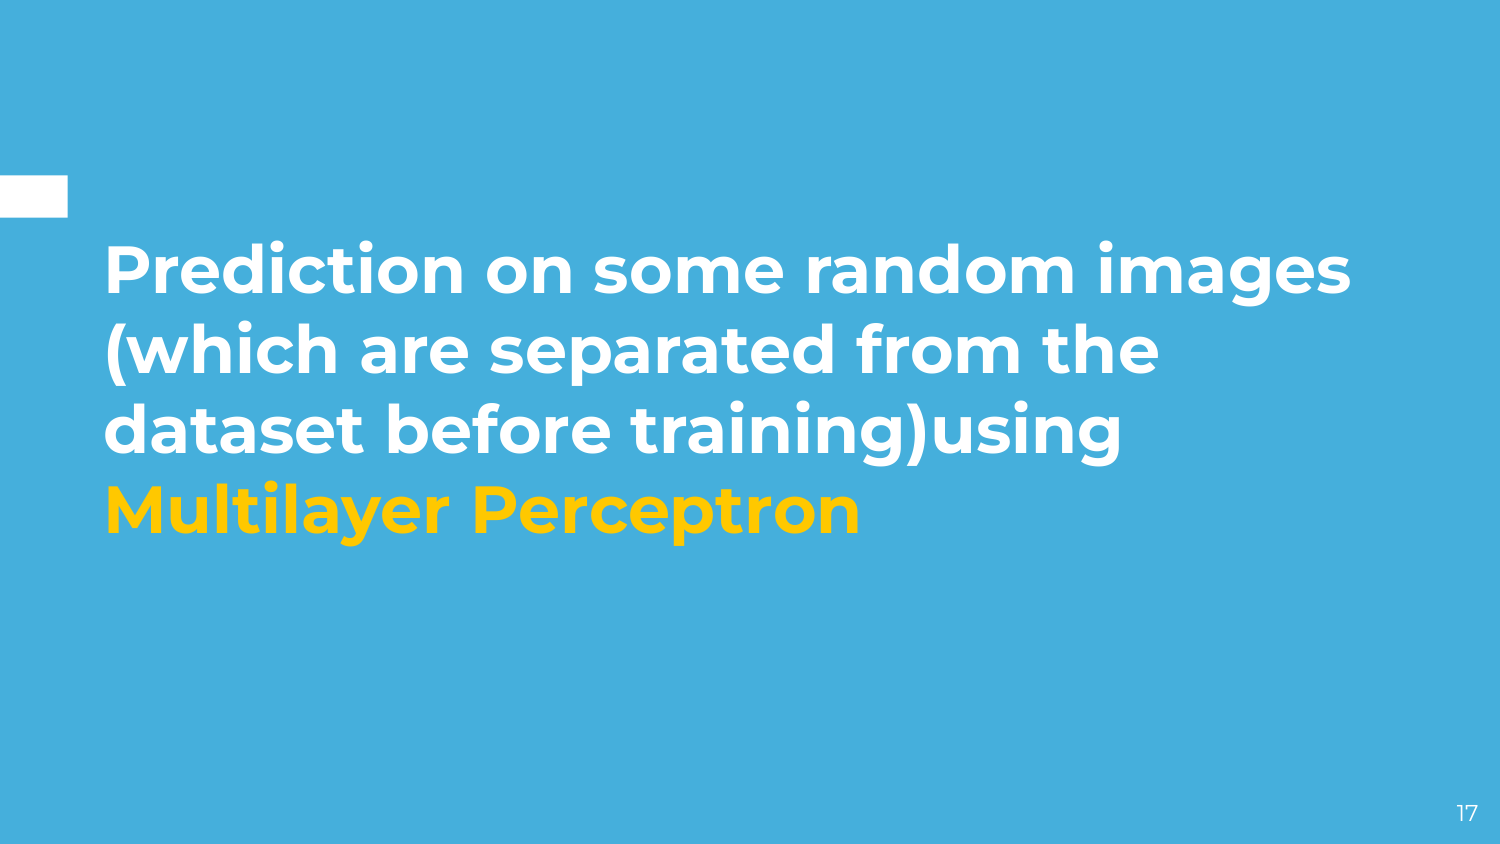

# Prediction on some random images (which are separated from the dataset before training)using Multilayer Perceptron
17